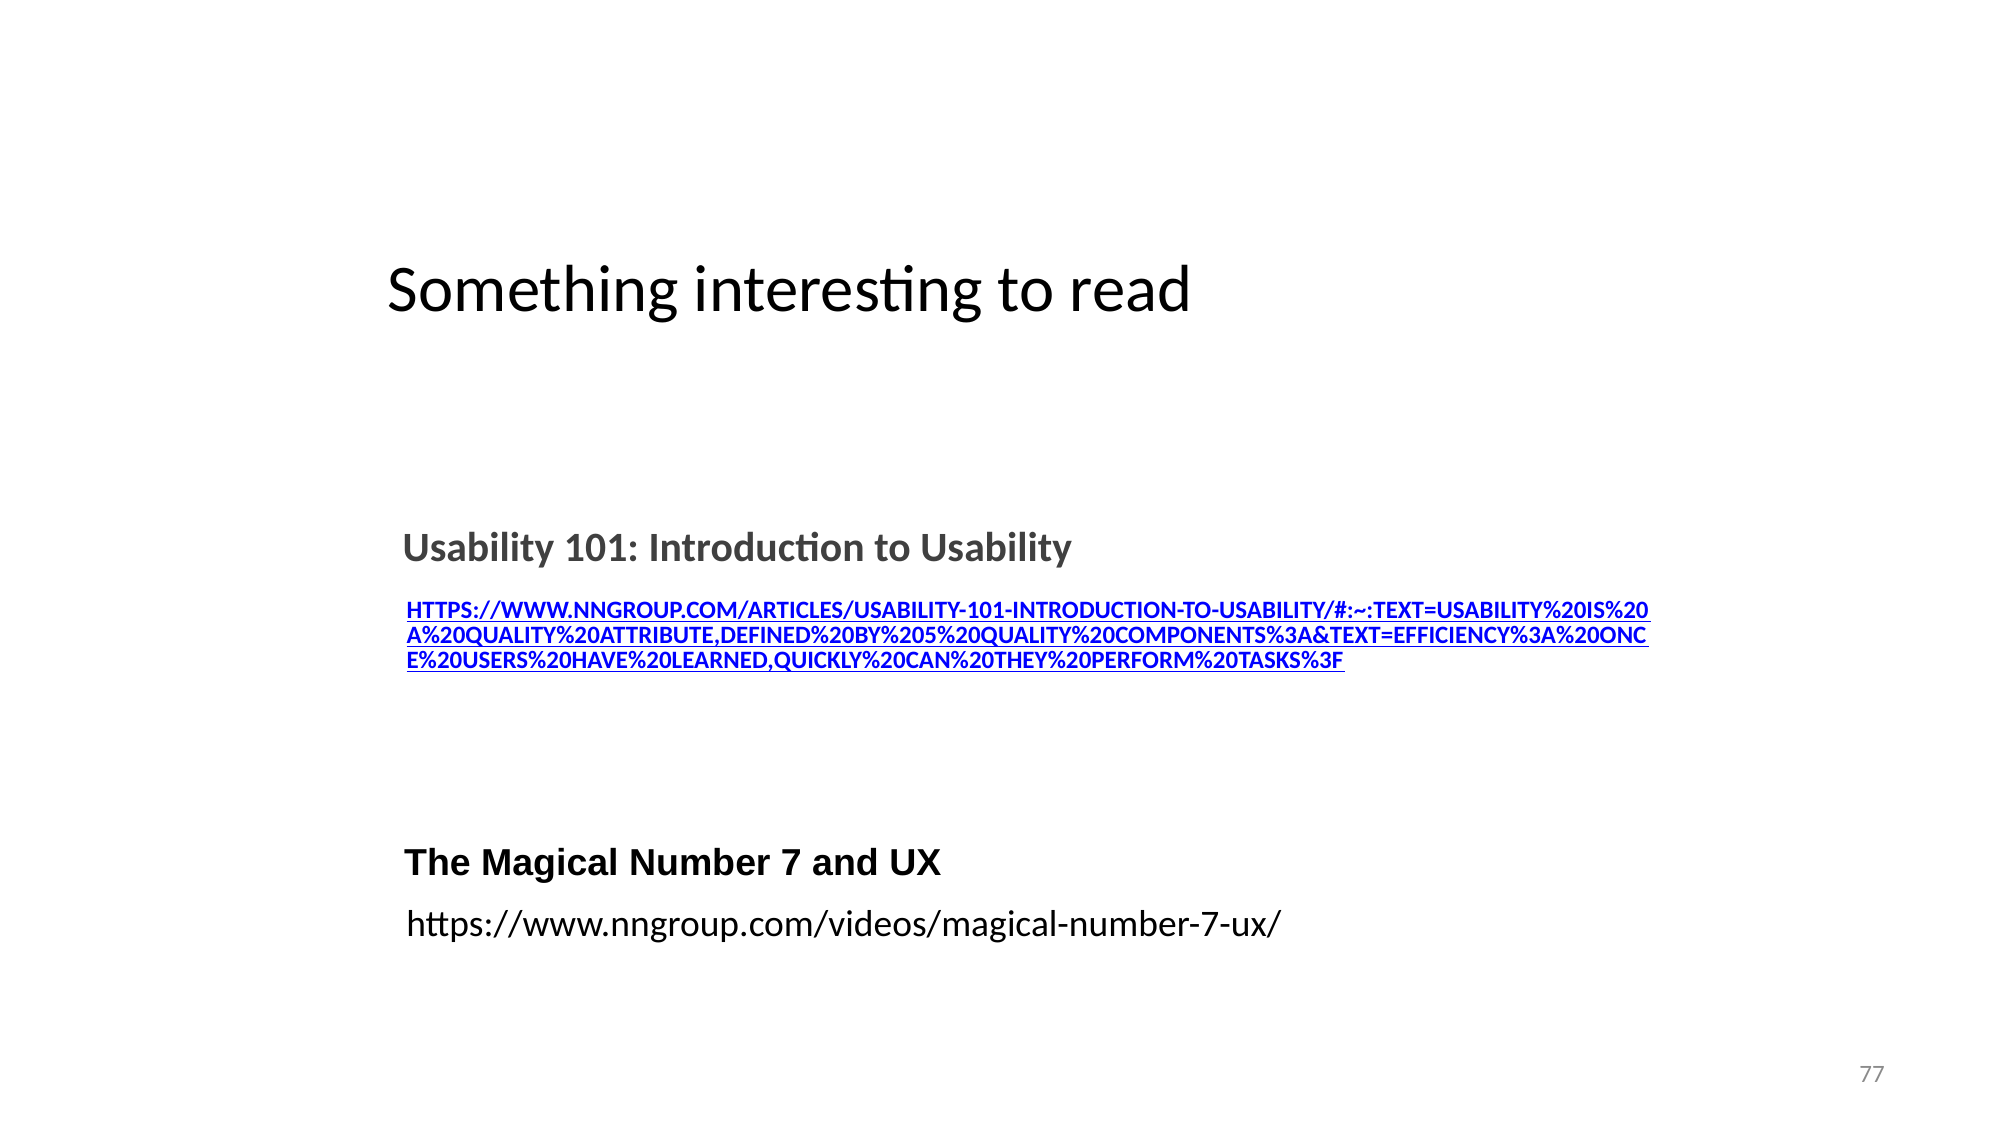

Something interesting to read
Usability 101: Introduction to Usability
# https://www.nngroup.com/articles/usability-101-introduction-to-usability/#:~:text=Usability%20is%20a%20quality%20attribute,defined%20by%205%20quality%20components%3A&text=Efficiency%3A%20Once%20users%20have%20learned,quickly%20can%20they%20perform%20tasks%3F
The Magical Number 7 and UX
https://www.nngroup.com/videos/magical-number-7-ux/
77